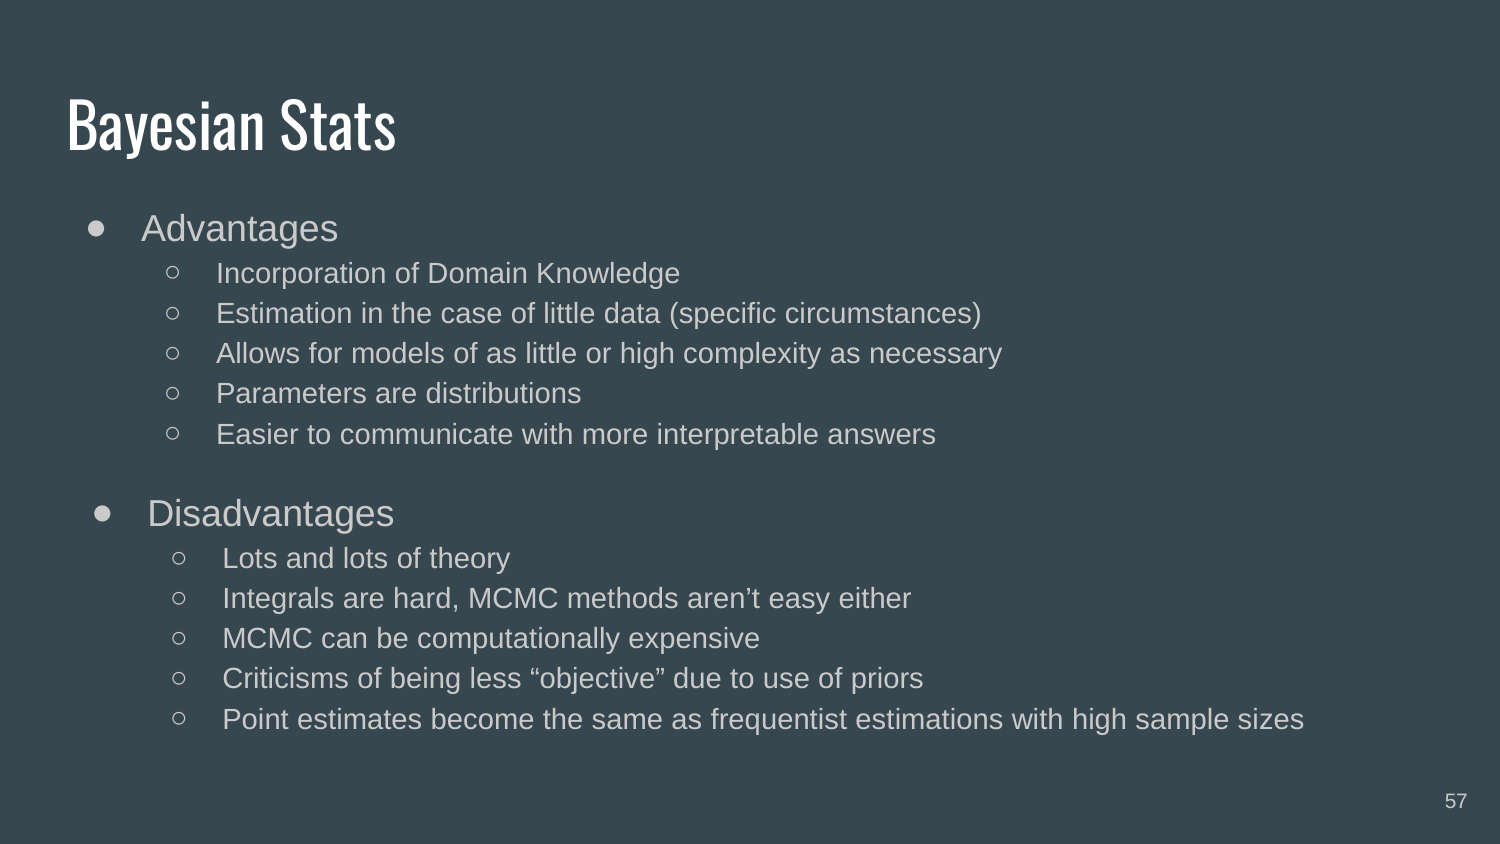

# Bayesian Stats
Advantages
Incorporation of Domain Knowledge
Estimation in the case of little data (specific circumstances)
Allows for models of as little or high complexity as necessary
Parameters are distributions
Easier to communicate with more interpretable answers
Disadvantages
Lots and lots of theory
Integrals are hard, MCMC methods aren’t easy either
MCMC can be computationally expensive
Criticisms of being less “objective” due to use of priors
Point estimates become the same as frequentist estimations with high sample sizes
57